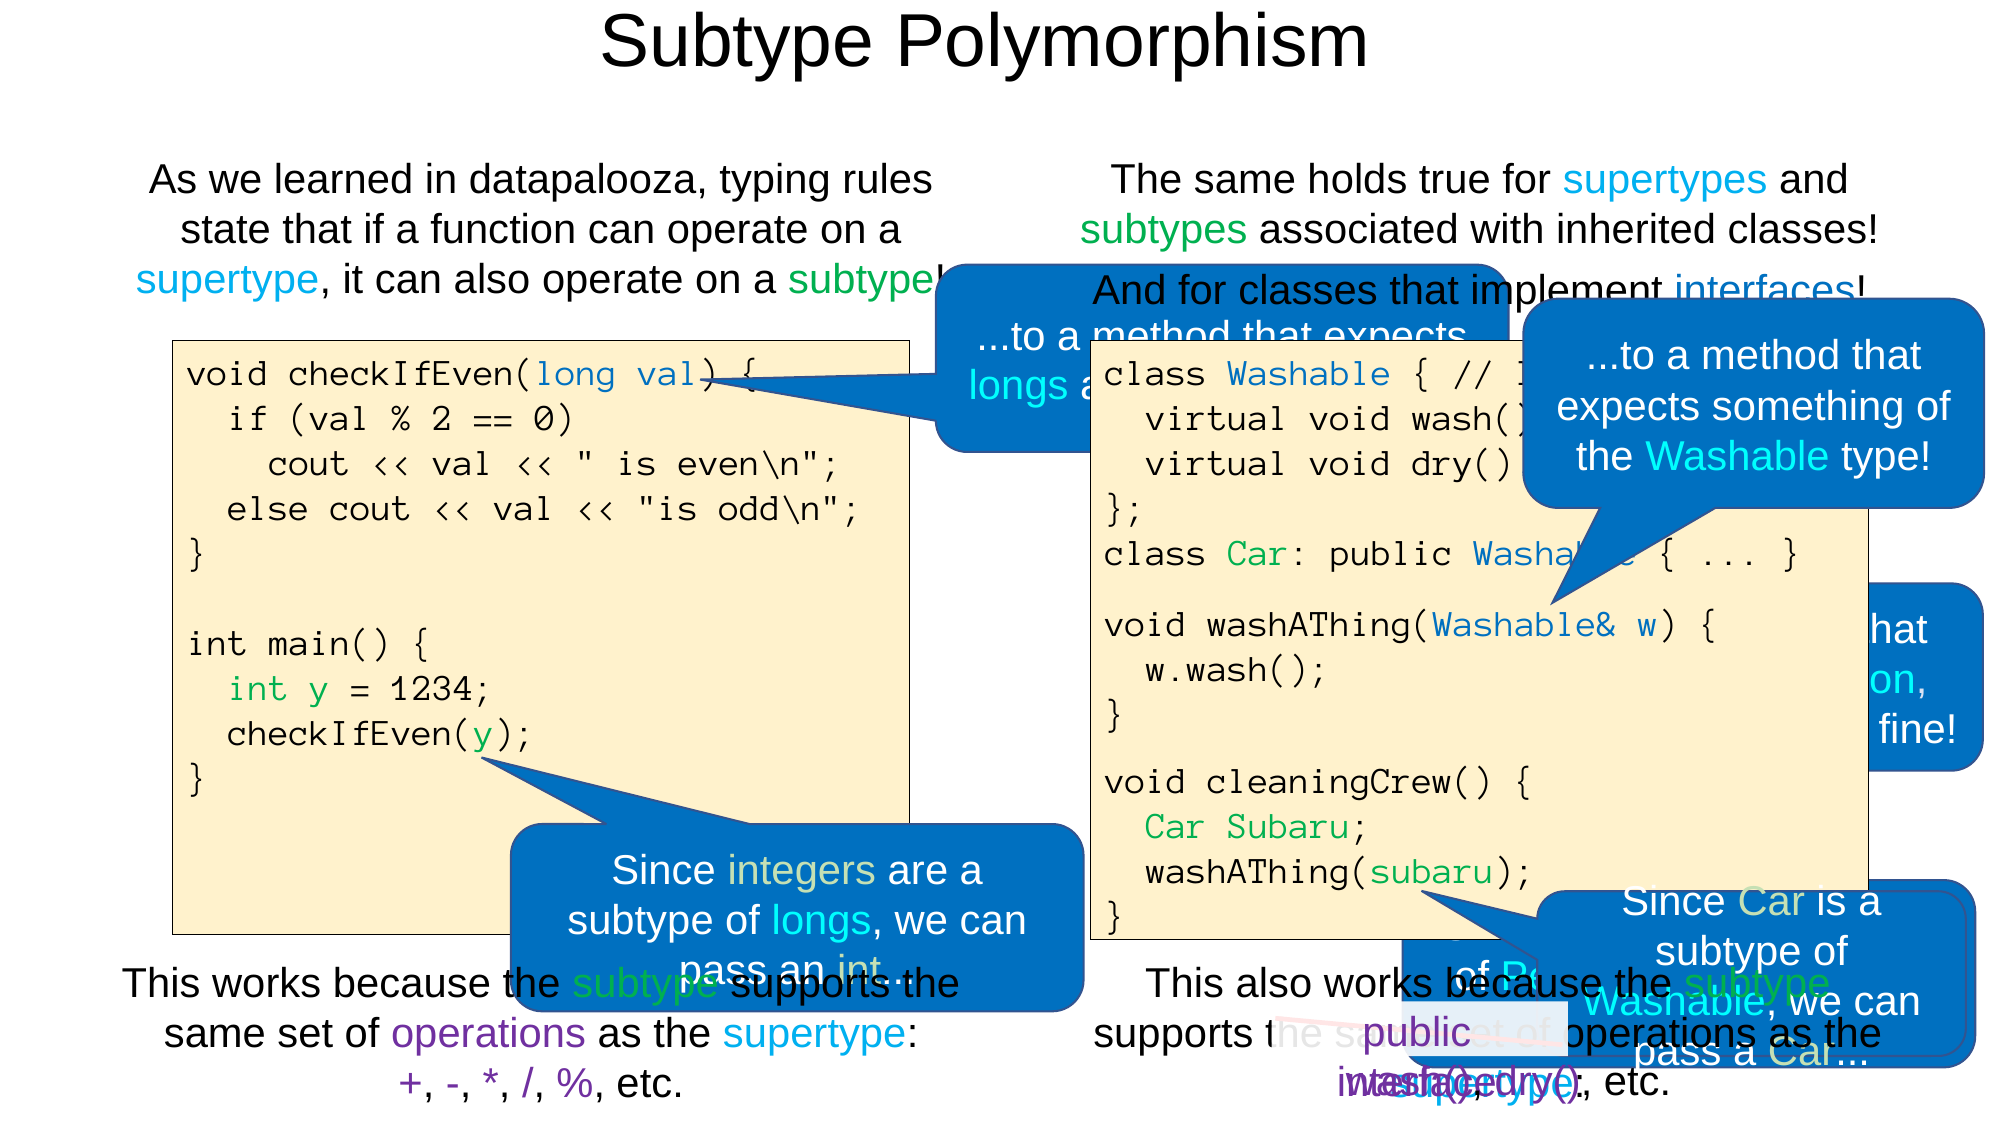

Subtype Polymorphism
As we learned in datapalooza, typing rules state that if a function can operate on a supertype, it can also operate on a subtype!
The same holds true for supertypes and subtypes associated with inherited classes!
And for classes that implement interfaces!
...to a method that expects longs and it'll work just fine!
...to a method that expects something of the Washable type!
void checkIfEven(long val) {
  if (val % 2 == 0)
    cout << val << " is even\n";
  else cout << val << "is odd\n";
}

int main() {
  int y = 1234;
  checkIfEven(y);
}
class Washable { // Interface
  virtual void wash() = 0;
  virtual void dry() = 0;
};
class Car: public Washable { ... }

void washAThing(Washable& w) {
  w.wash();
}

void cleaningCrew() {
  Car Subaru;
  washAThing(subaru);
}
class Person { ... };
class Student: public Person { ... }

void talkToPerson(Person& p) {
  p.talk();
}

int main() {
  Student eugenia;
  talkToPerson(eugenia);
}
...to a method that expects a Person, and it'll work just fine!
Since integers are a subtype of longs, we can pass an int...
Since Student is a subtype of Person, we can pass a Student object...
Since Car is a subtype of Washable, we can pass a Car...
This works because the subtype supports the same set of operations as the supertype:
+, -, *, /, %, etc.
This also works because the subtype supports the same set of operations as the supertype:
public interface

wash(), dry(), etc.